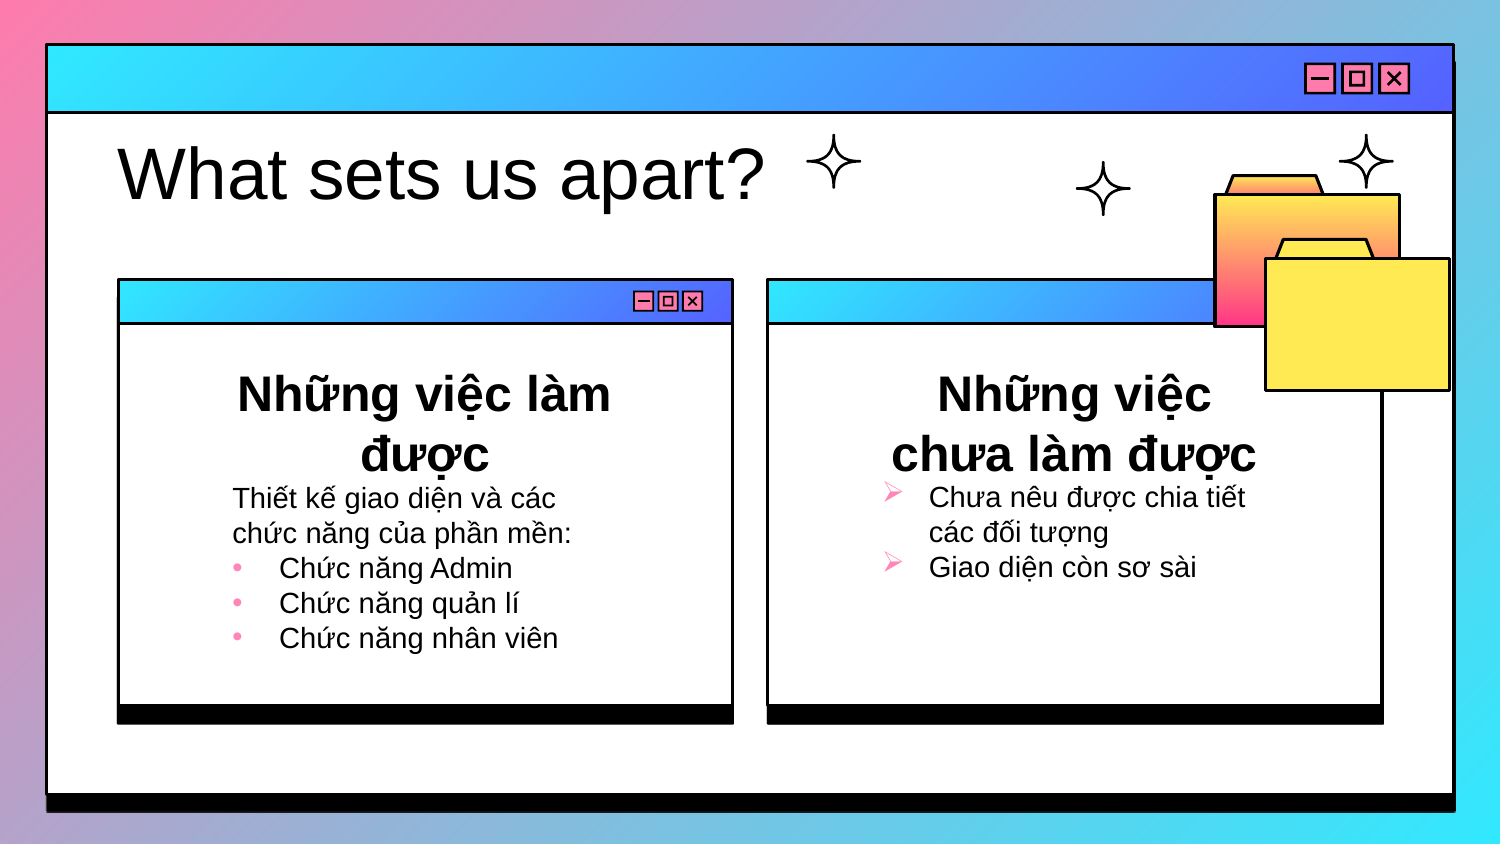

# What sets us apart?

Những việc chưa làm được
Những việc làm được
Chưa nêu được chia tiết các đối tượng
Giao diện còn sơ sài

Thiết kế giao diện và các chức năng của phần mền:
Chức năng Admin
Chức năng quản lí
Chức năng nhân viên